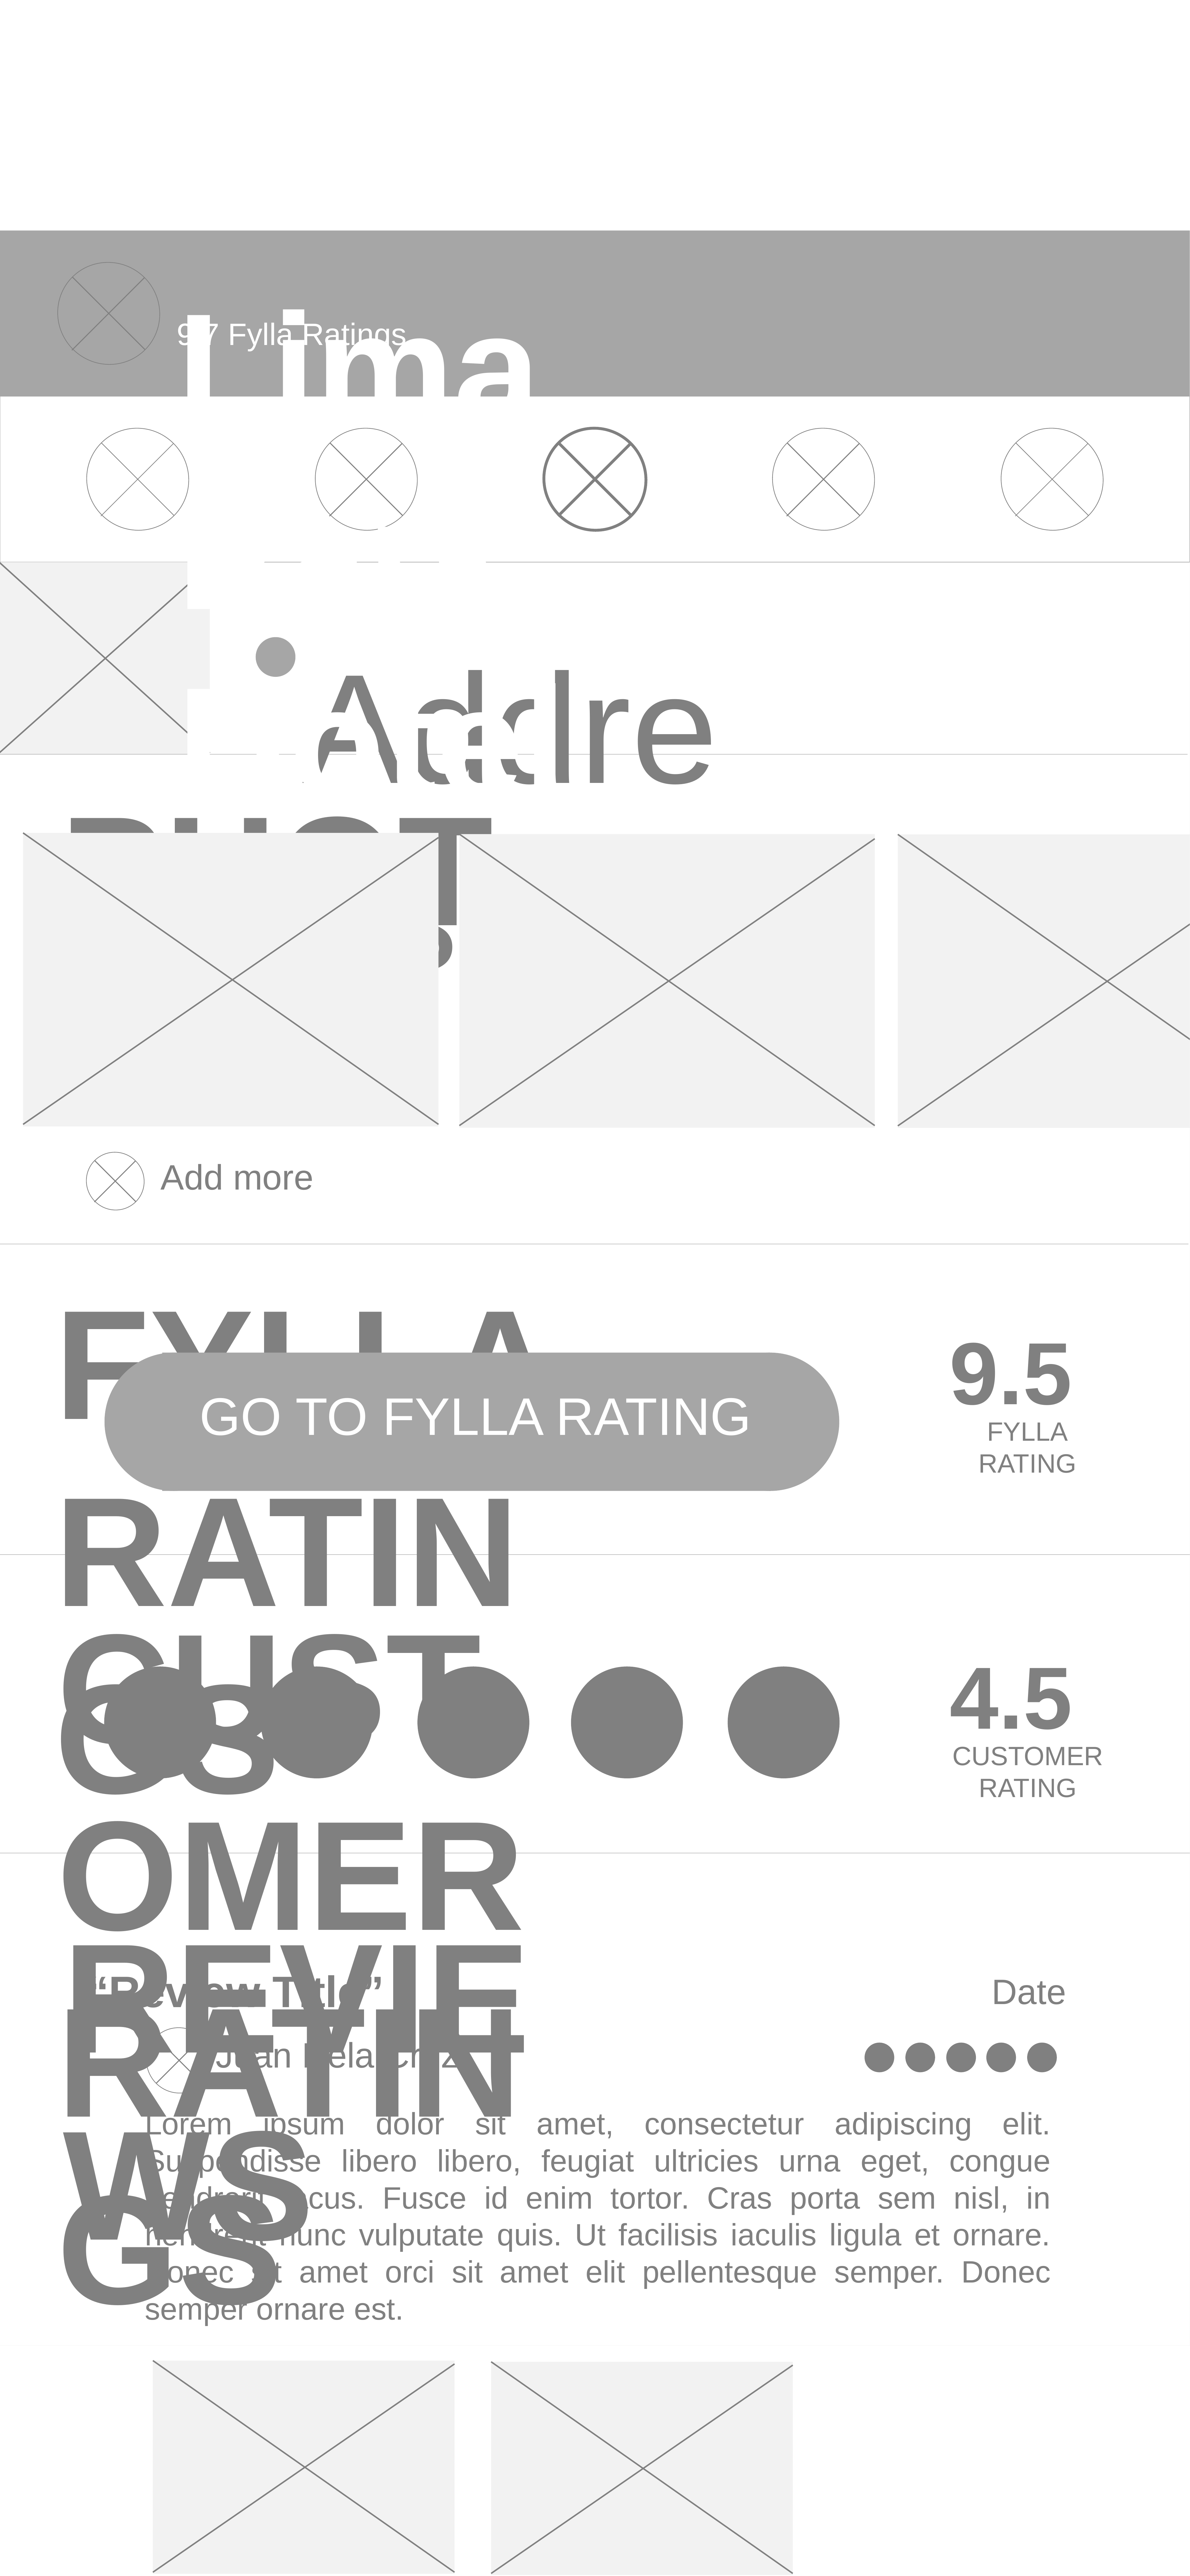

Lima Park Hotel
9.7 Fylla Ratings

Address

PHOTOS

Add more

FYLLA RATINGS
9.5

GO TO FYLLA RATING
FYLLA
RATING
CUSTOMER RATINGS
4.5

CUSTOMER
RATING
REVIEWS
“Review Title”
Date

Juan Dela Cruz

Lorem ipsum dolor sit amet, consectetur adipiscing elit. Suspendisse libero libero, feugiat ultricies urna eget, congue hendrerit lacus. Fusce id enim tortor. Cras porta sem nisl, in hendrerit nunc vulputate quis. Ut facilisis iaculis ligula et ornare. Donec sit amet orci sit amet elit pellentesque semper. Donec semper ornare est.

Helpful